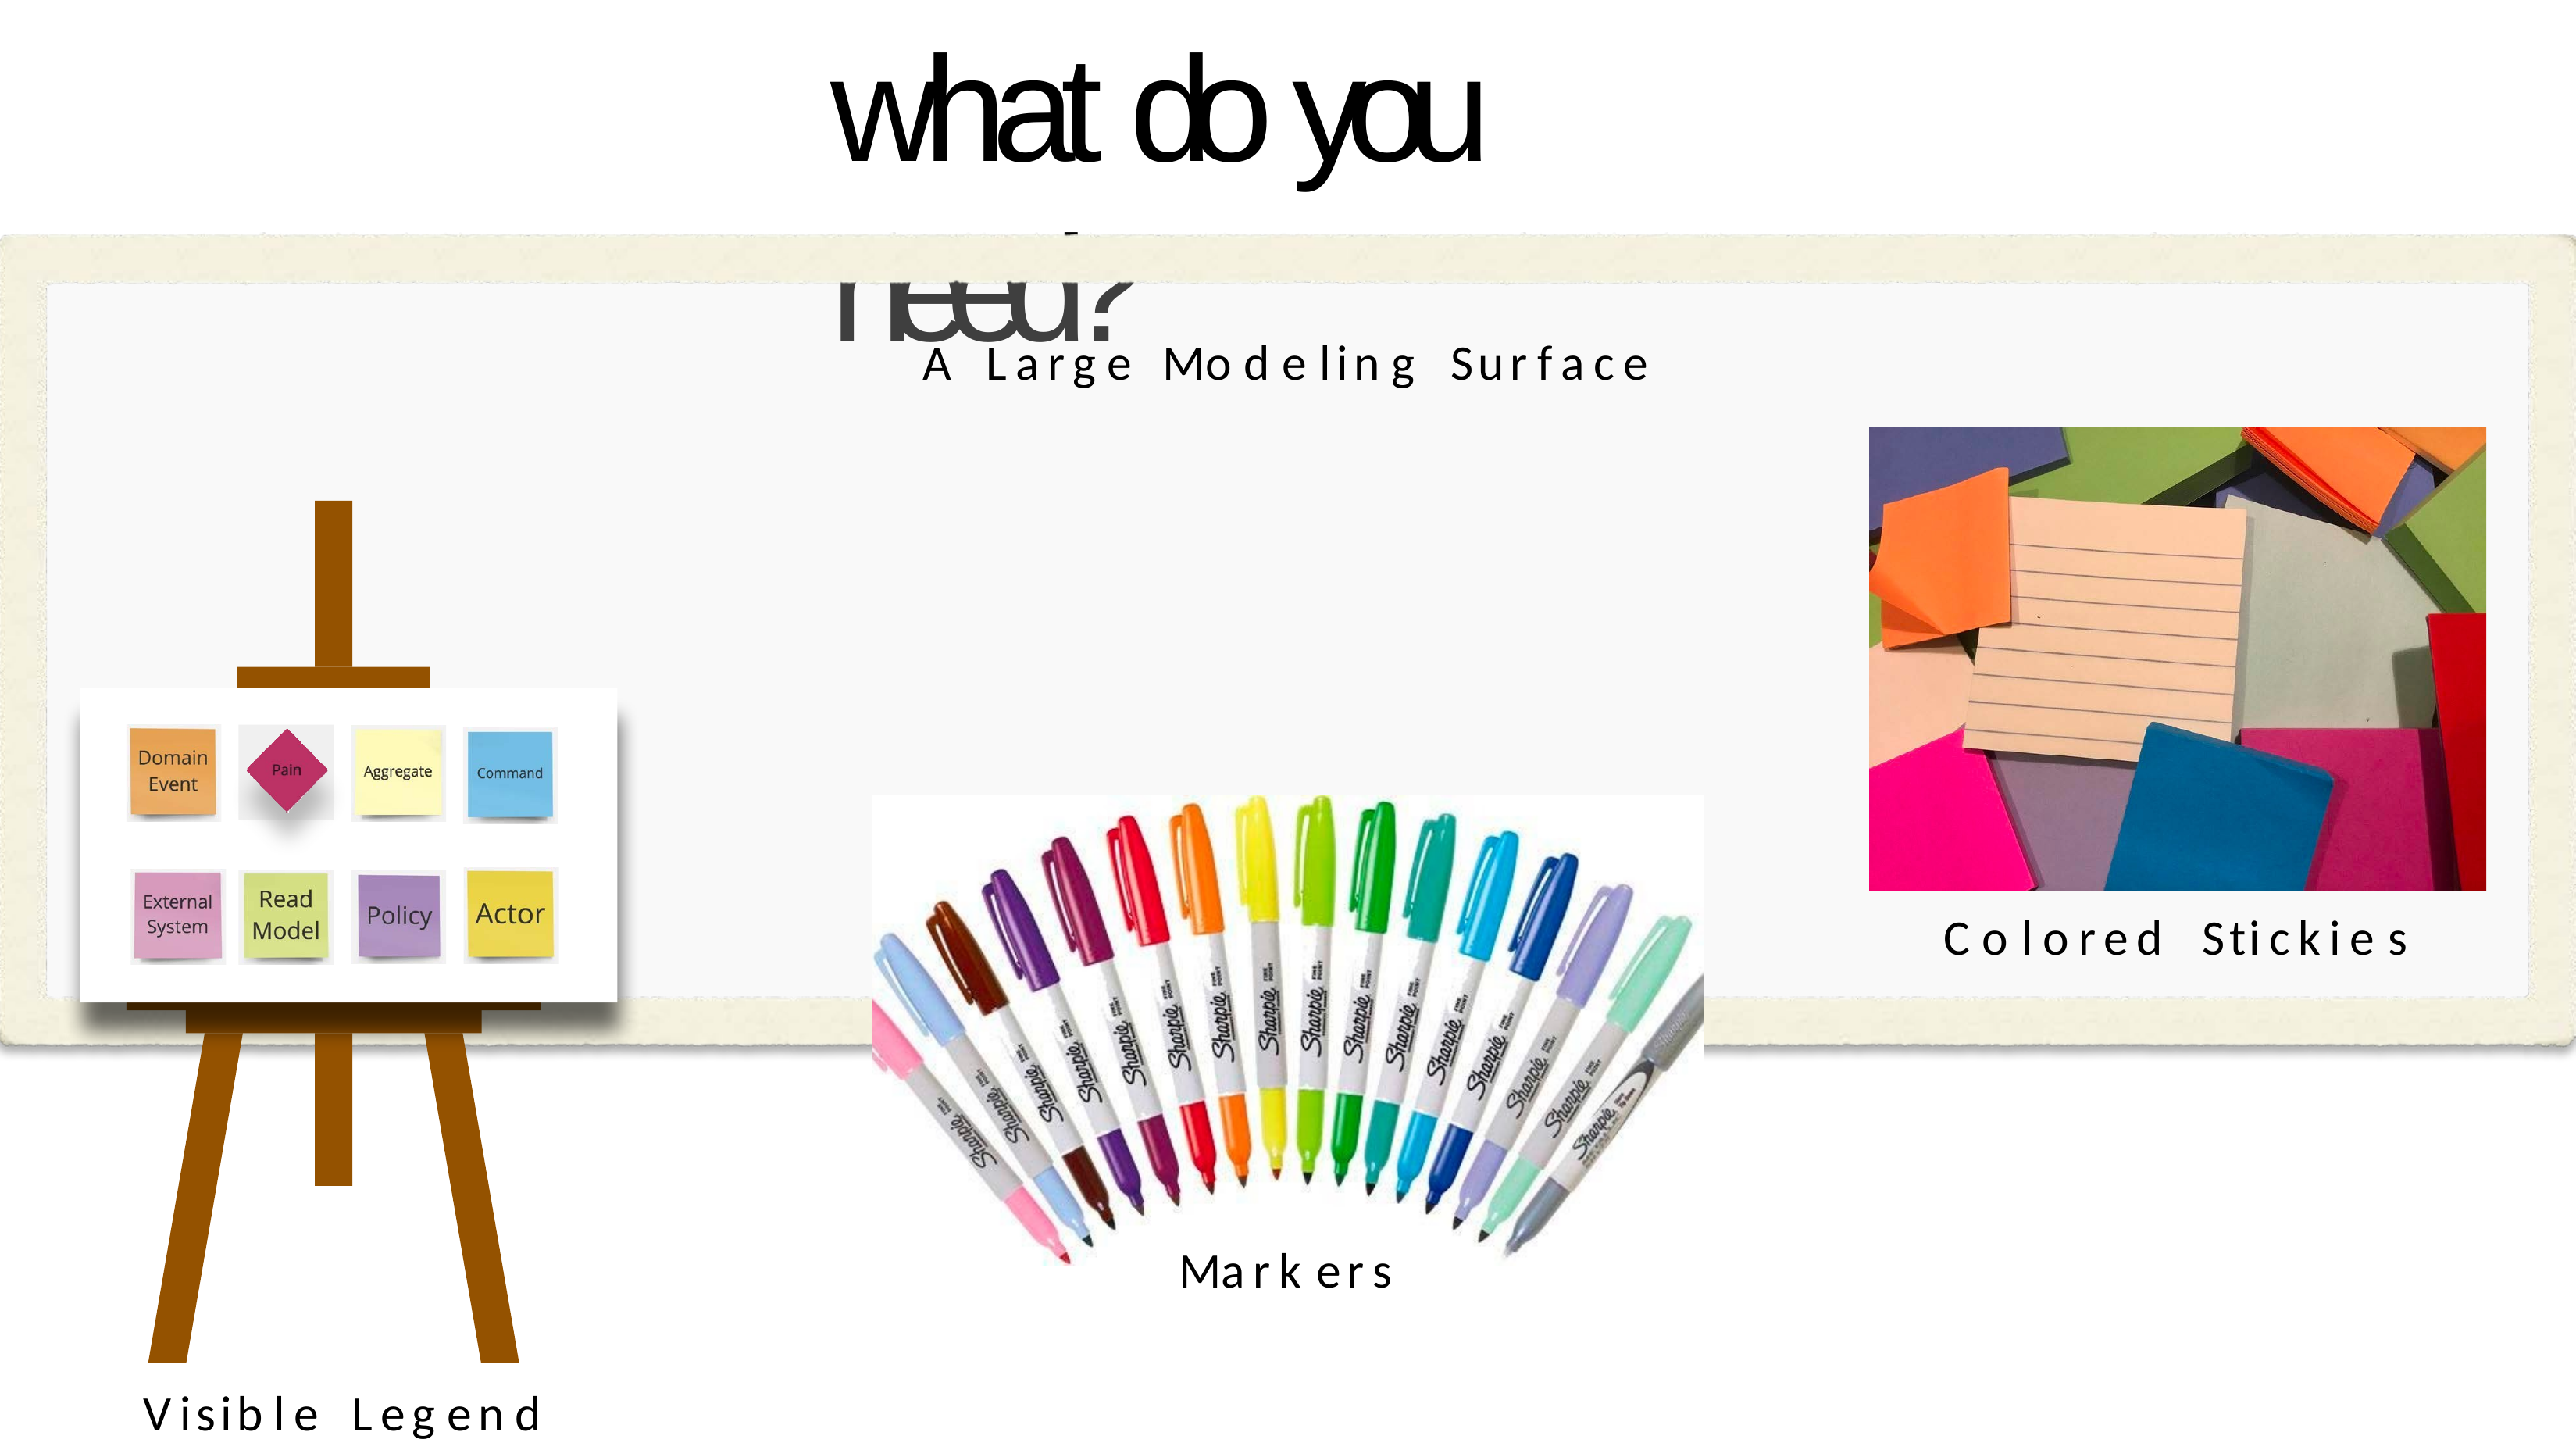

# what do you need?

A	Large	Modeling	Surface

Colored	Stickies
Markers
Visible	Legend